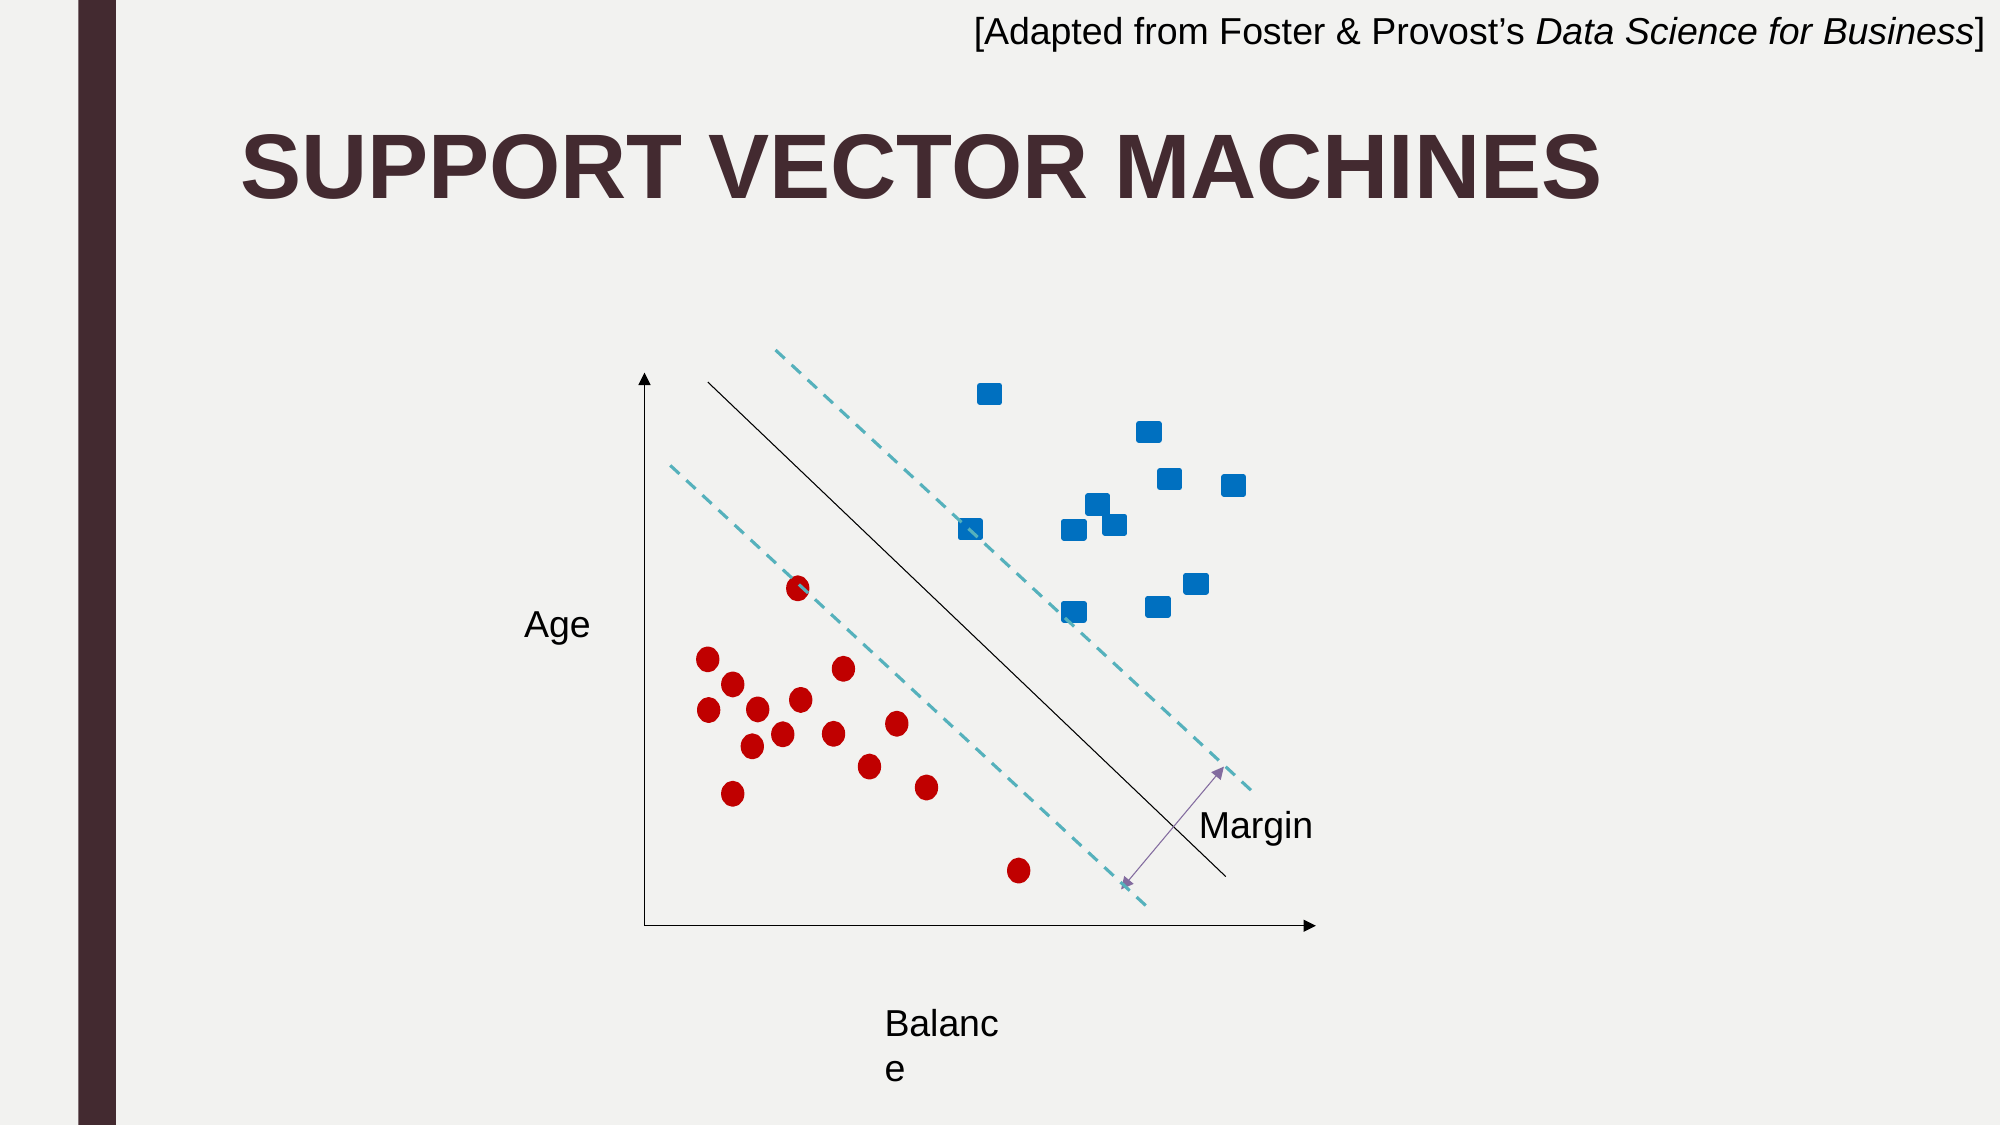

[Adapted from Foster & Provost’s Data Science for Business]
# SUPPORT VECTOR MACHINES

Age

Margin

Balance